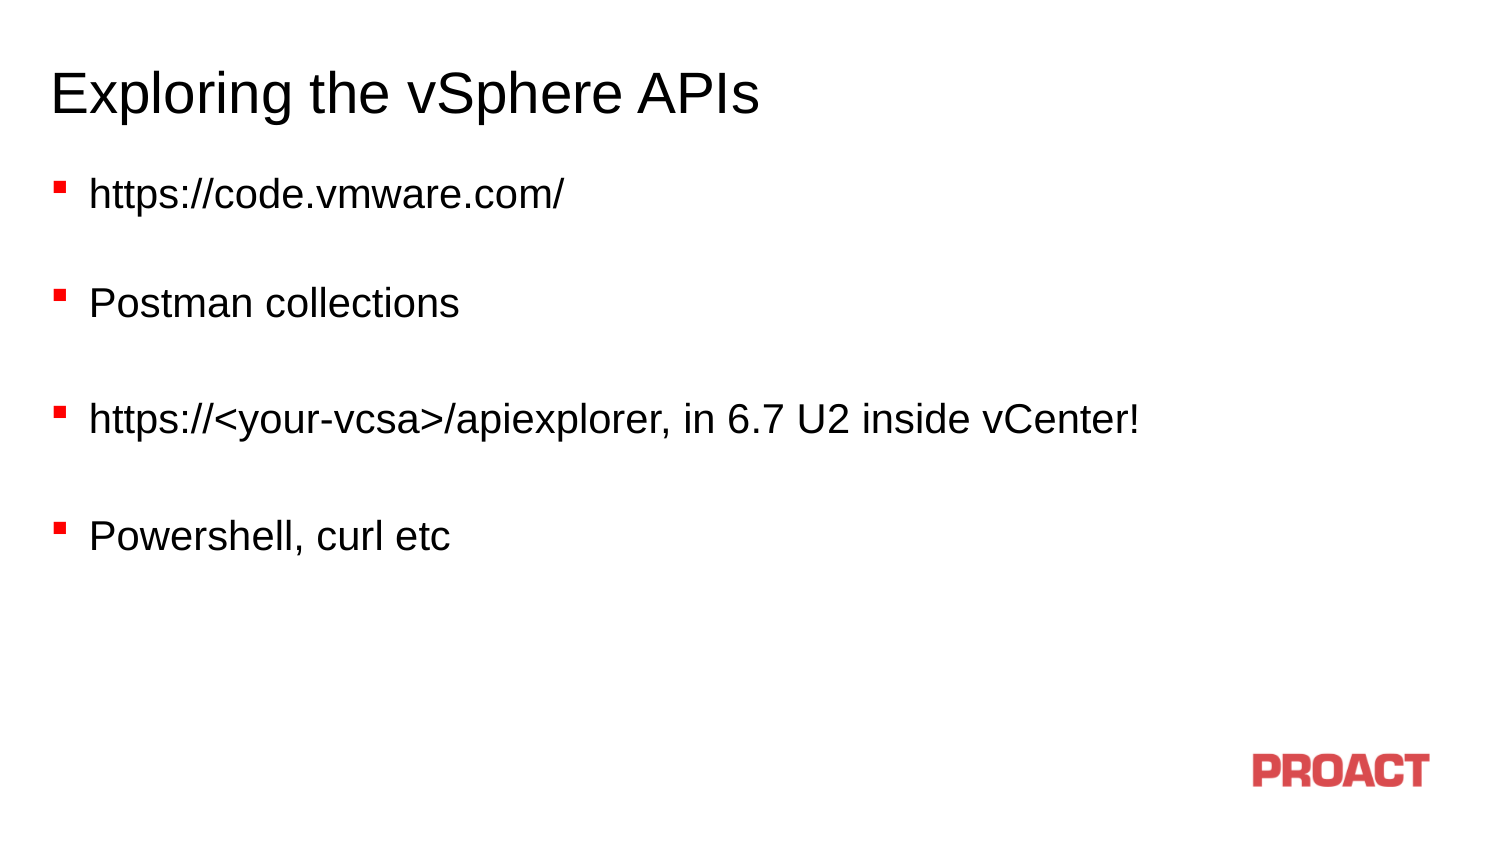

# Exploring the vSphere APIs
https://code.vmware.com/
Postman collections

https://<your-vcsa>/apiexplorer, in 6.7 U2 inside vCenter!

Powershell, curl etc